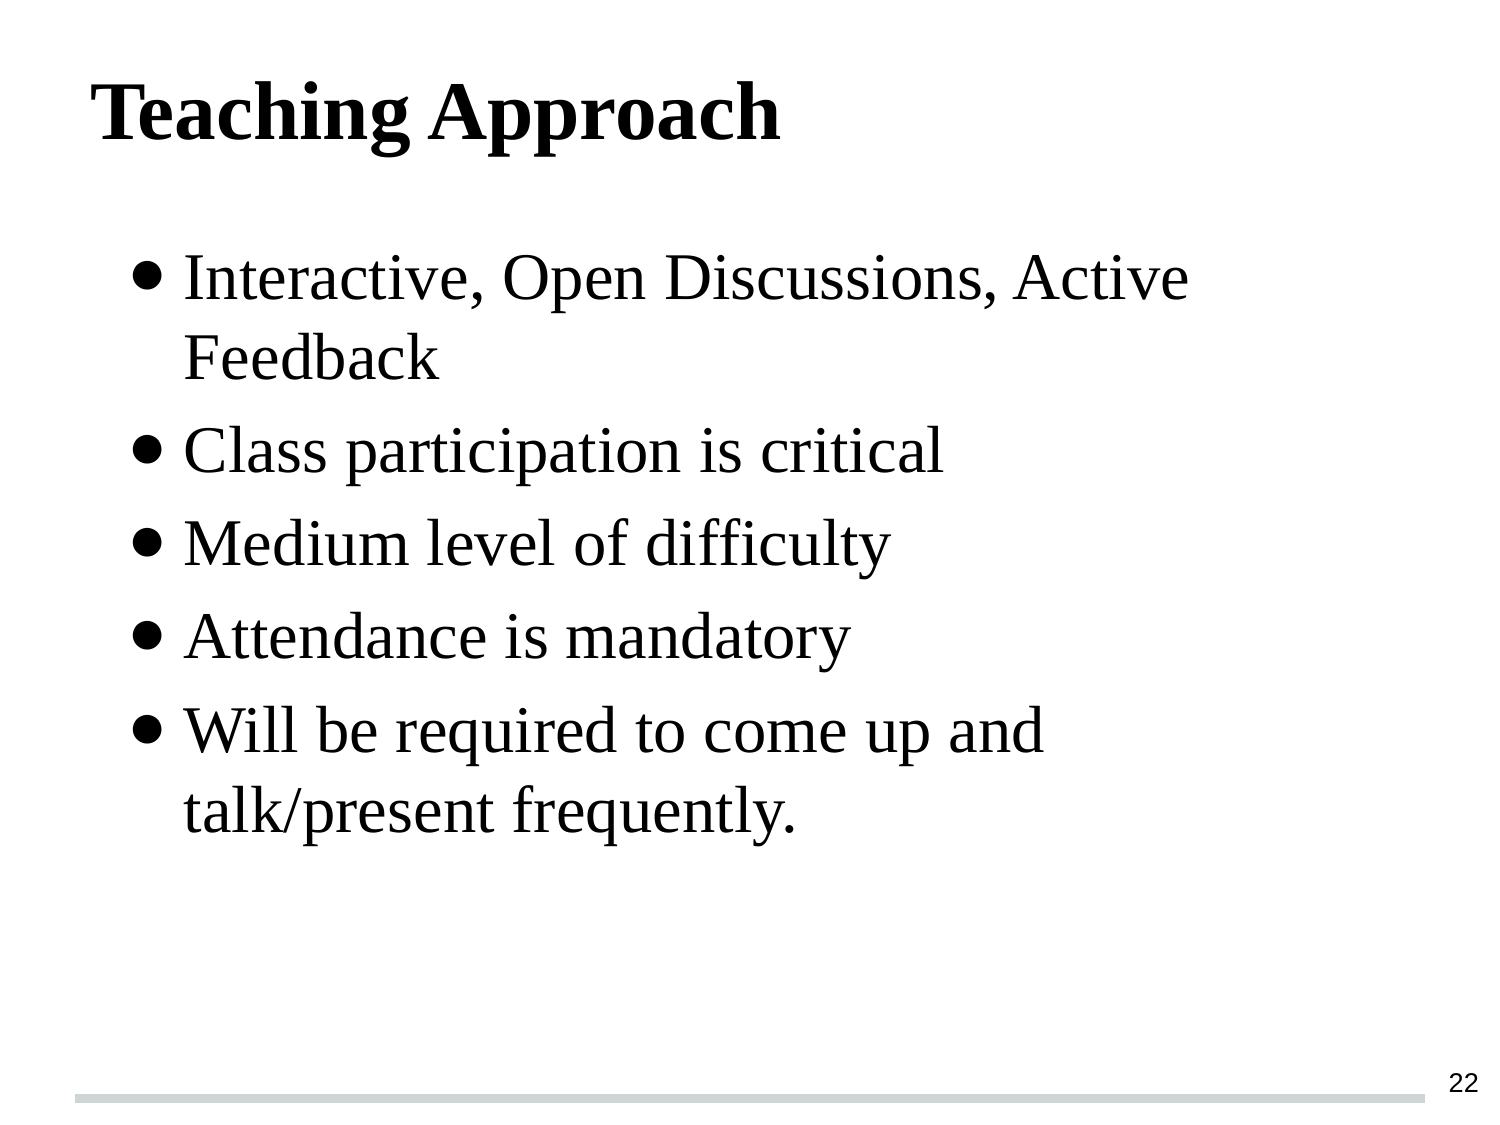

# Teaching Approach
Interactive, Open Discussions, Active Feedback
Class participation is critical
Medium level of difficulty
Attendance is mandatory
Will be required to come up and talk/present frequently.
22